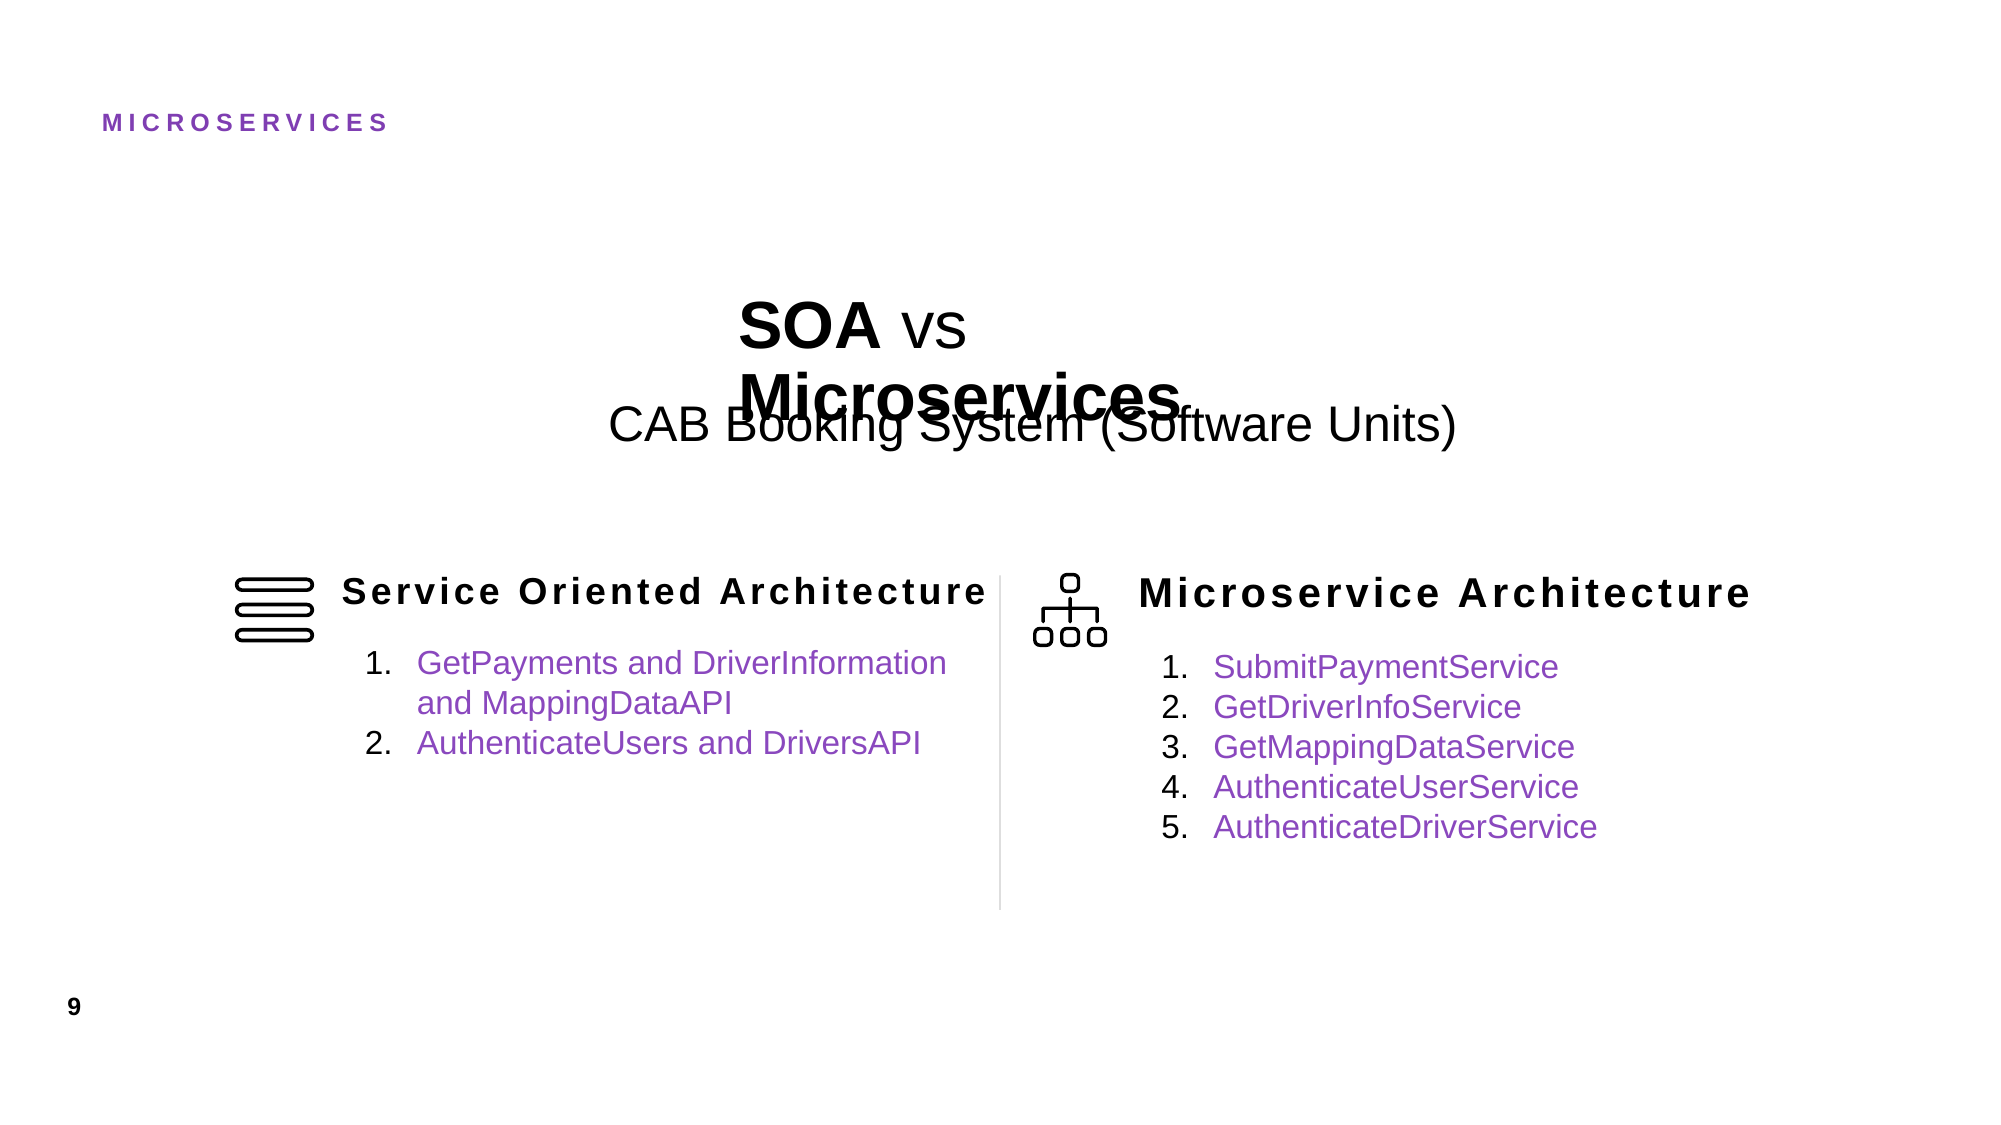

SOA vs Microservices
CAB Booking System (Software Units)

Service Oriented Architecture
Microservice Architecture

GetPayments and DriverInformation and MappingDataAPI
AuthenticateUsers and DriversAPI
SubmitPaymentService
GetDriverInfoService
GetMappingDataService
AuthenticateUserService
AuthenticateDriverService